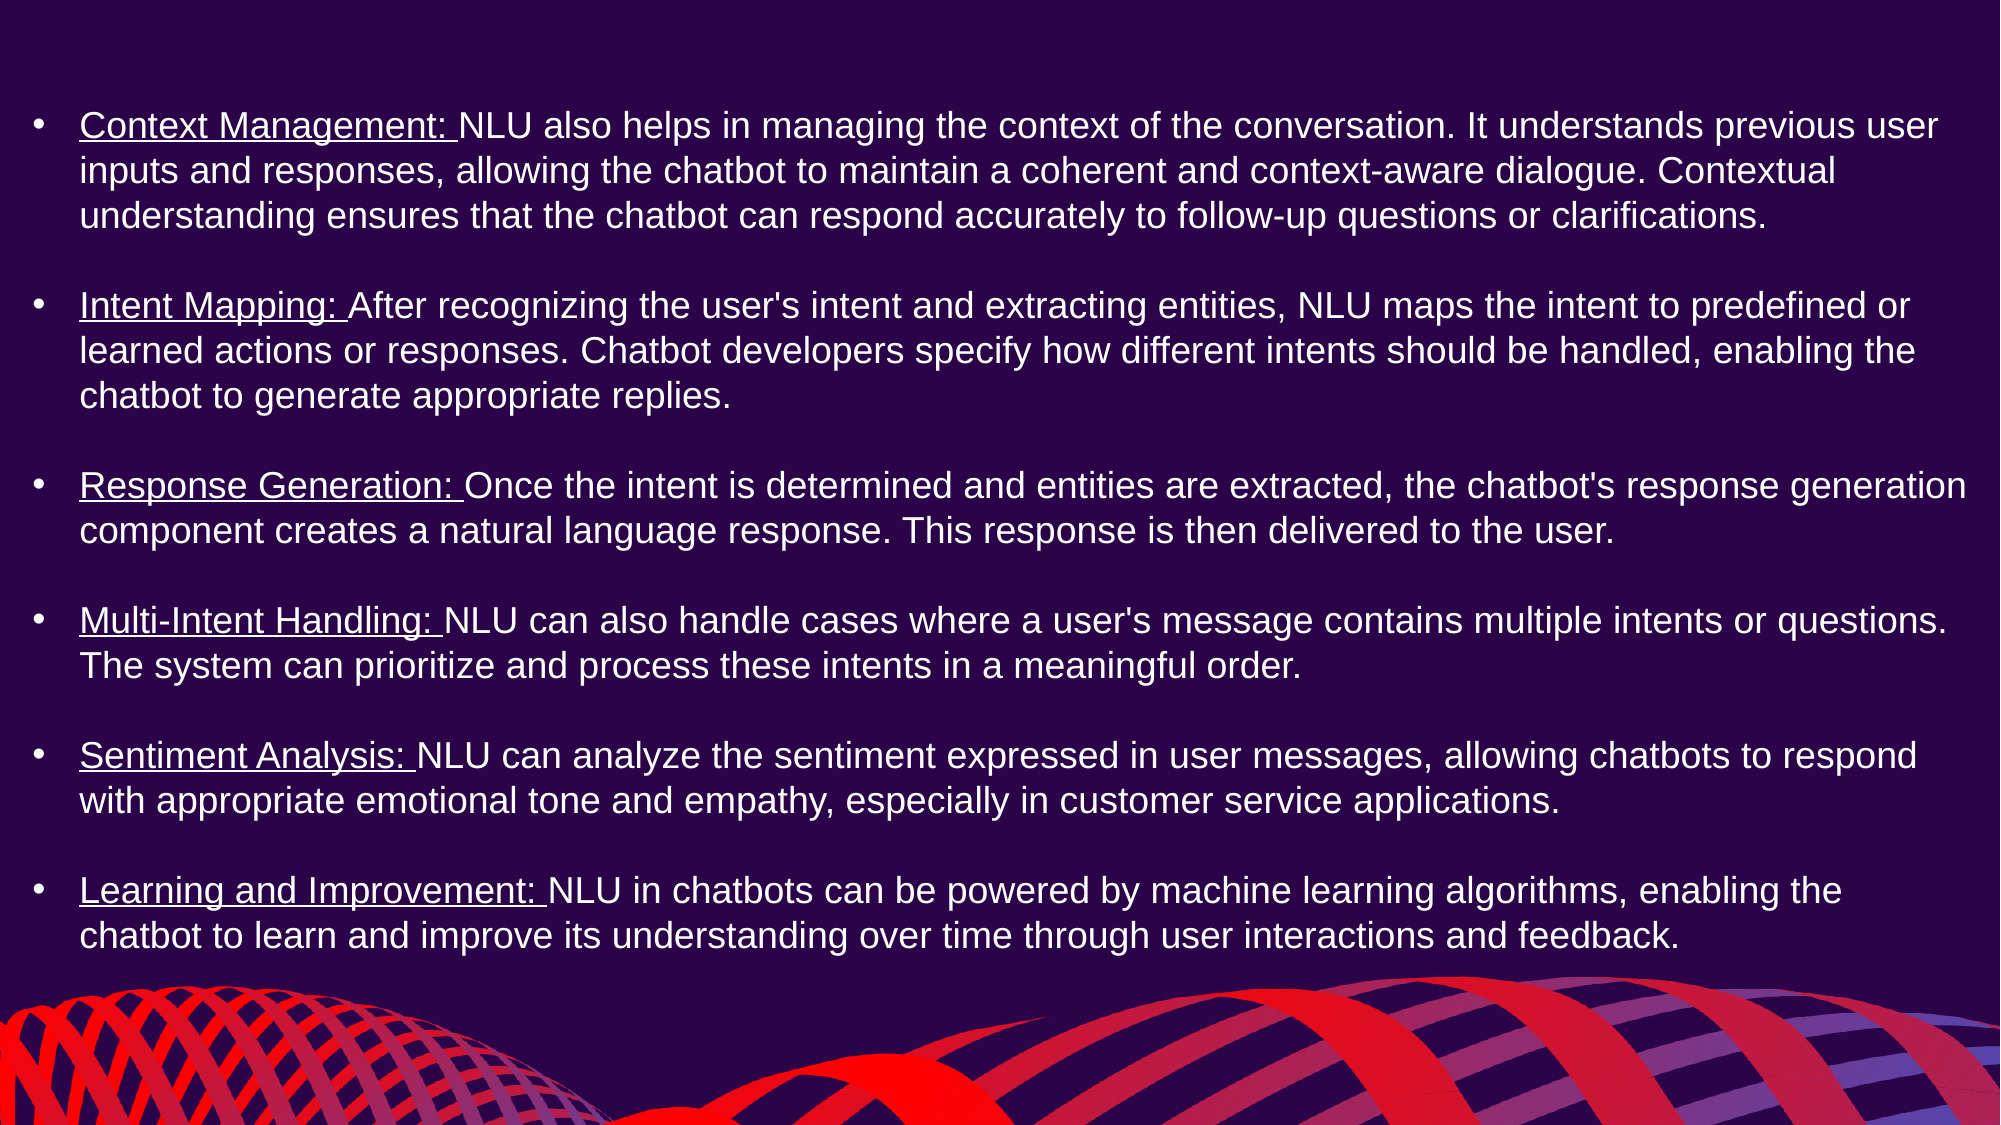

Context Management: NLU also helps in managing the context of the conversation. It understands previous user inputs and responses, allowing the chatbot to maintain a coherent and context-aware dialogue. Contextual understanding ensures that the chatbot can respond accurately to follow-up questions or clarifications.

Intent Mapping: After recognizing the user's intent and extracting entities, NLU maps the intent to predefined or learned actions or responses. Chatbot developers specify how different intents should be handled, enabling the chatbot to generate appropriate replies.

Response Generation: Once the intent is determined and entities are extracted, the chatbot's response generation component creates a natural language response. This response is then delivered to the user.

Multi-Intent Handling: NLU can also handle cases where a user's message contains multiple intents or questions. The system can prioritize and process these intents in a meaningful order.

Sentiment Analysis: NLU can analyze the sentiment expressed in user messages, allowing chatbots to respond with appropriate emotional tone and empathy, especially in customer service applications.

Learning and Improvement: NLU in chatbots can be powered by machine learning algorithms, enabling the chatbot to learn and improve its understanding over time through user interactions and feedback.